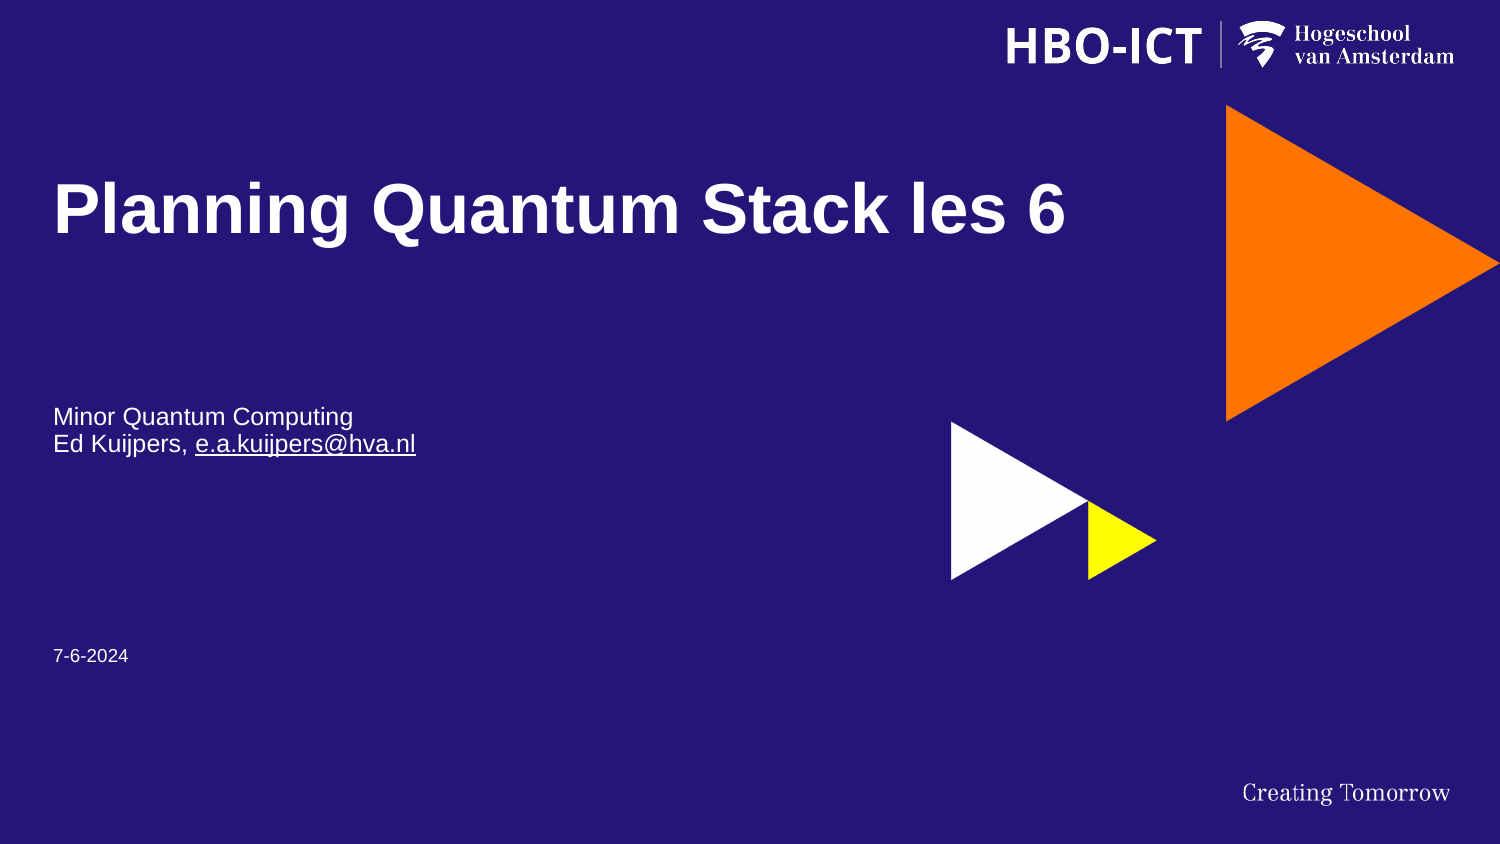

# Planning Quantum Stack les 6
Minor Quantum Computing
Ed Kuijpers, e.a.kuijpers@hva.nl

7-6-2024